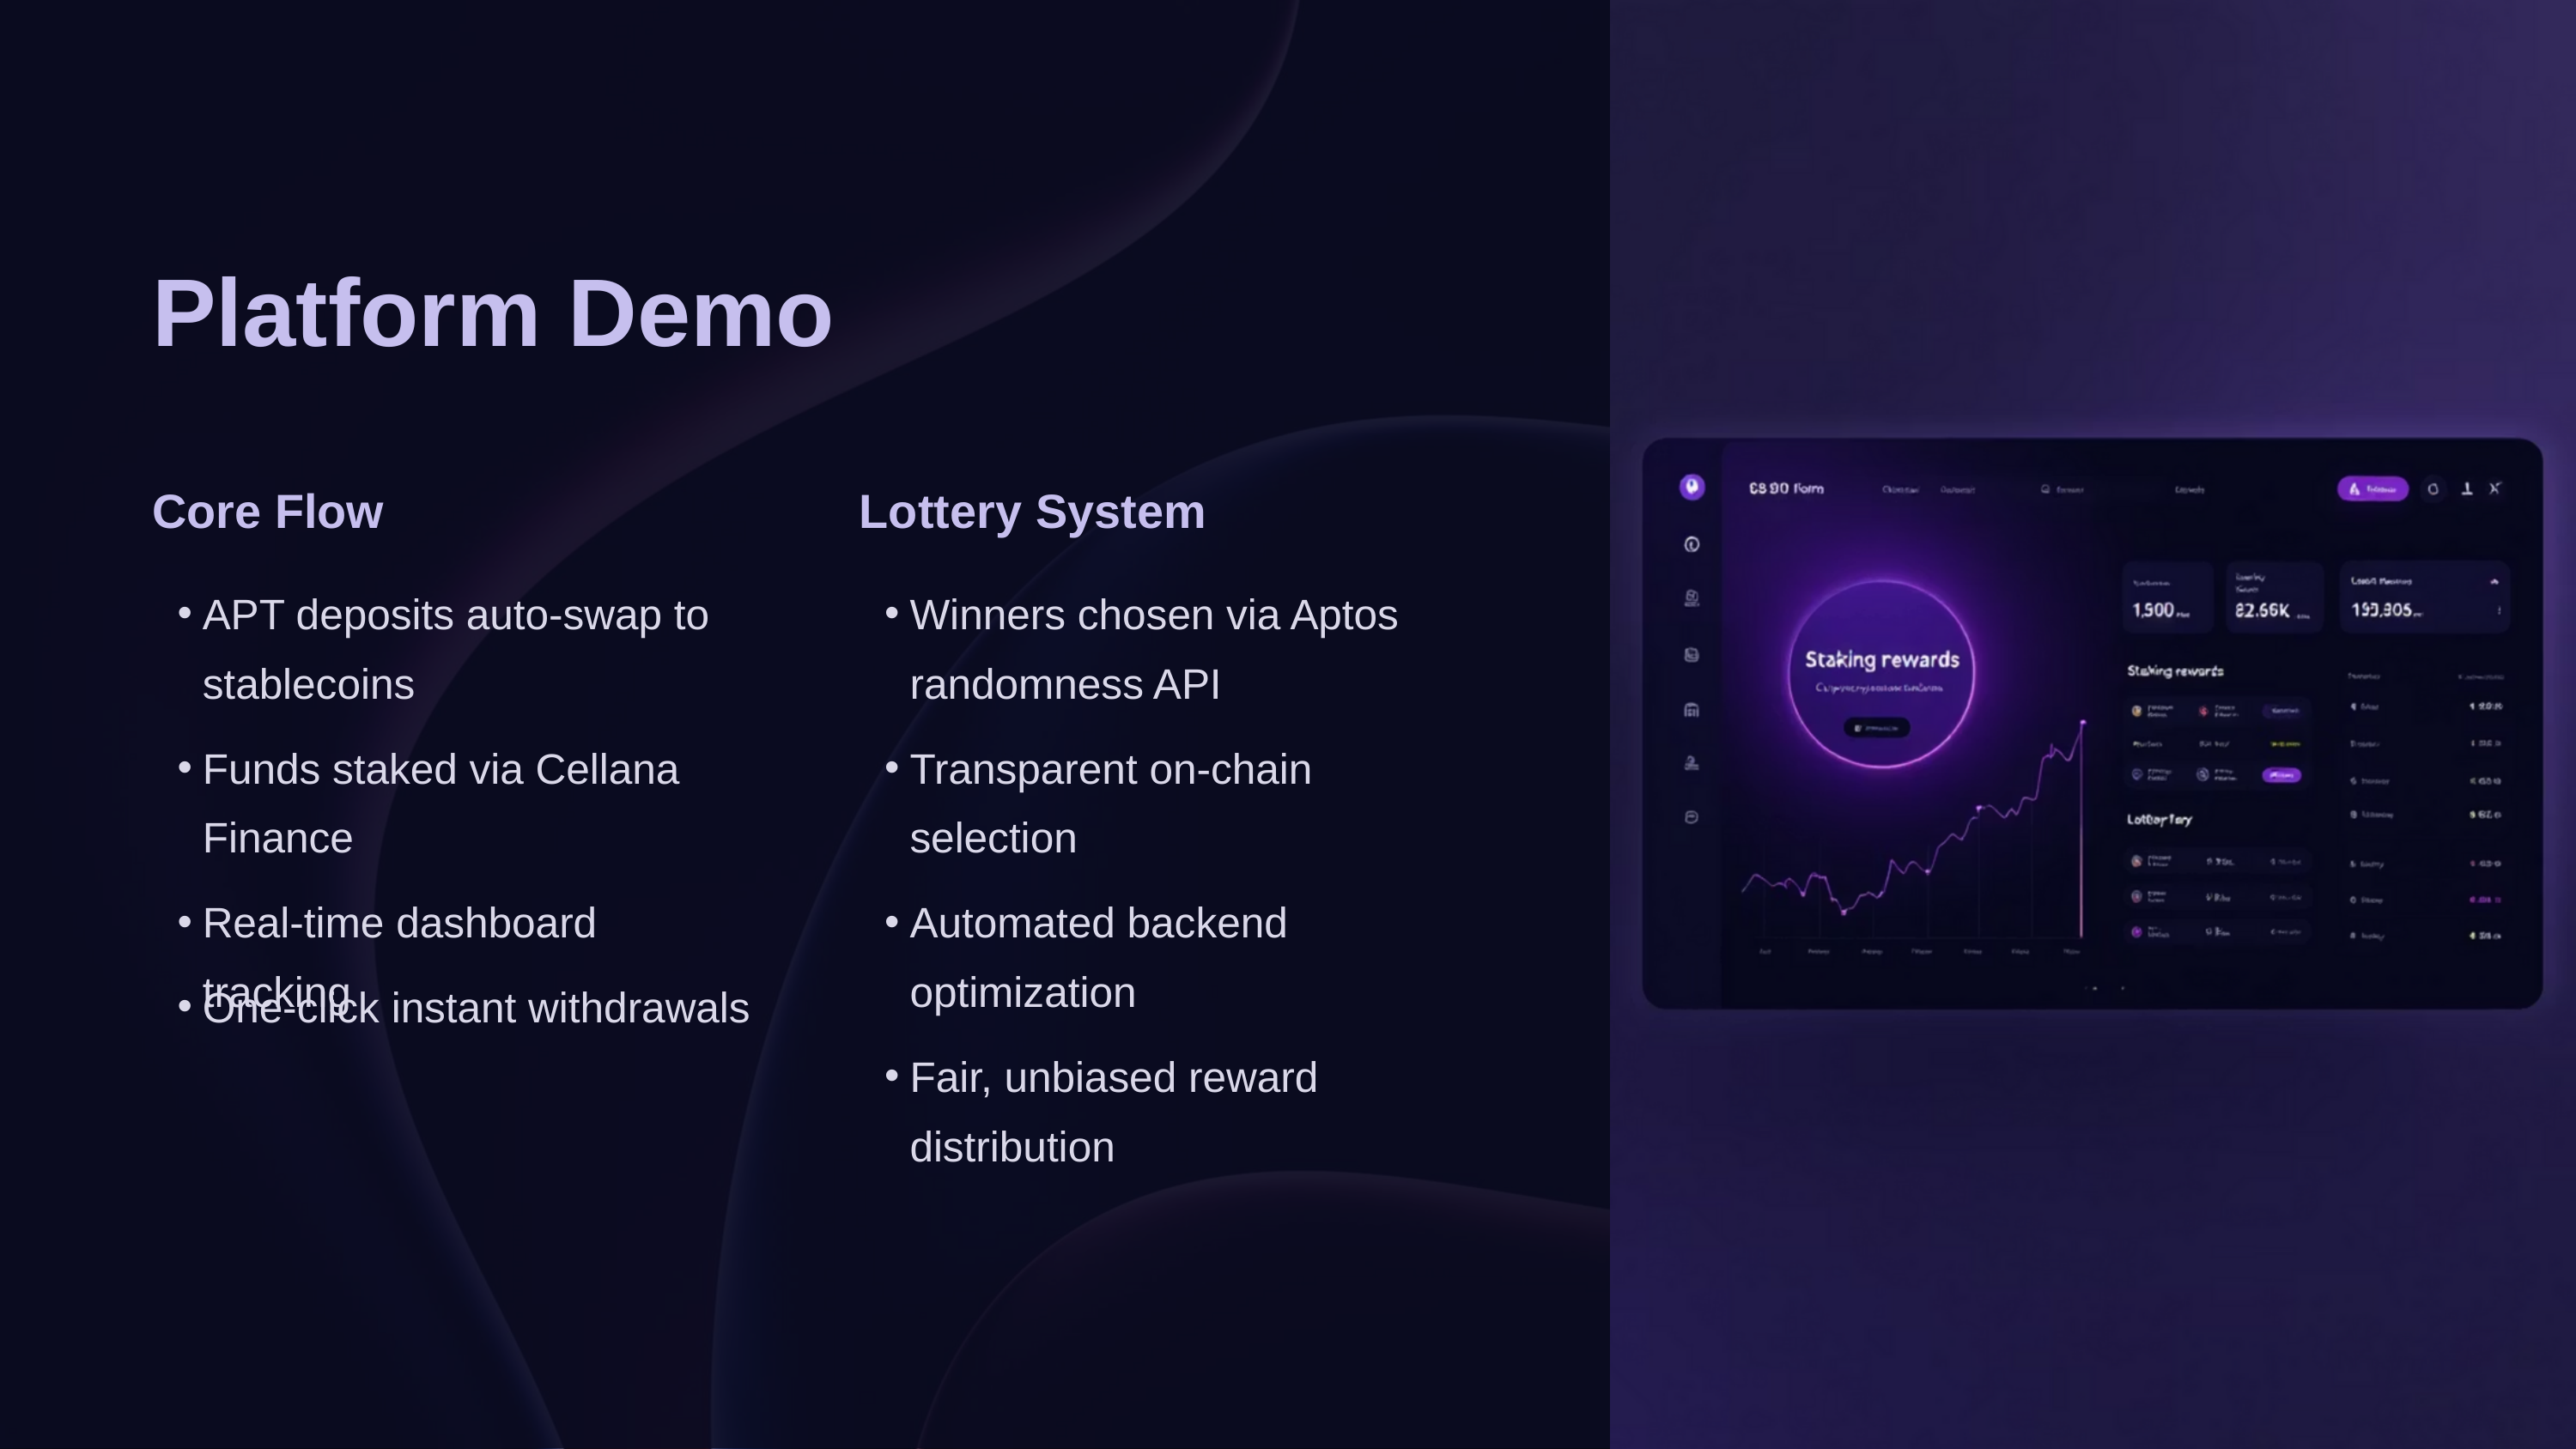

Platform Demo
Core Flow
Lottery System
APT deposits auto-swap to stablecoins
Winners chosen via Aptos randomness API
Funds staked via Cellana Finance
Transparent on-chain selection
Real-time dashboard tracking
Automated backend optimization
One-click instant withdrawals
Fair, unbiased reward distribution